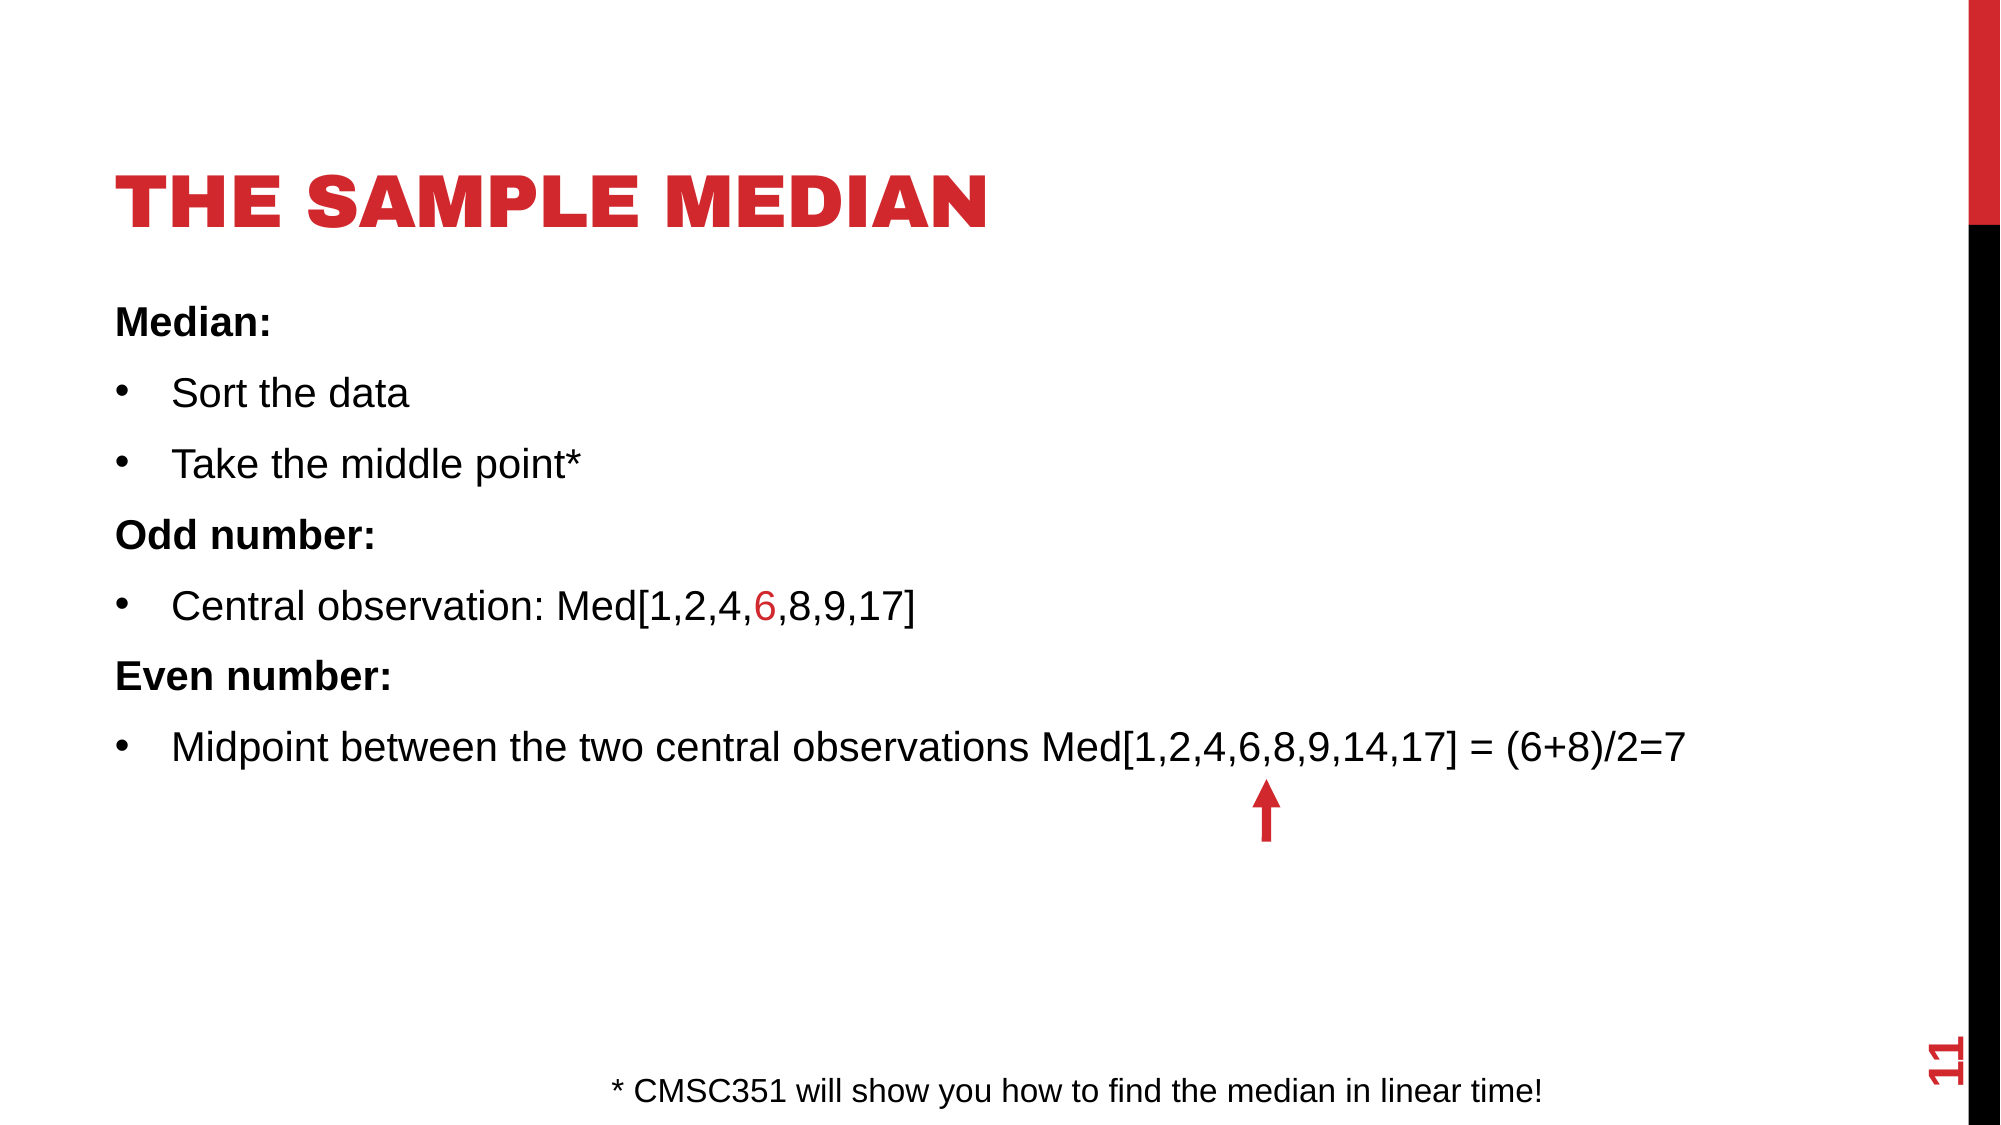

# The Sample Median
Median:
Sort the data
Take the middle point*
Odd number:
Central observation: Med[1,2,4,6,8,9,17]
Even number:
Midpoint between the two central observations Med[1,2,4,6,8,9,14,17] = (6+8)/2=7

11
* CMSC351 will show you how to find the median in linear time!